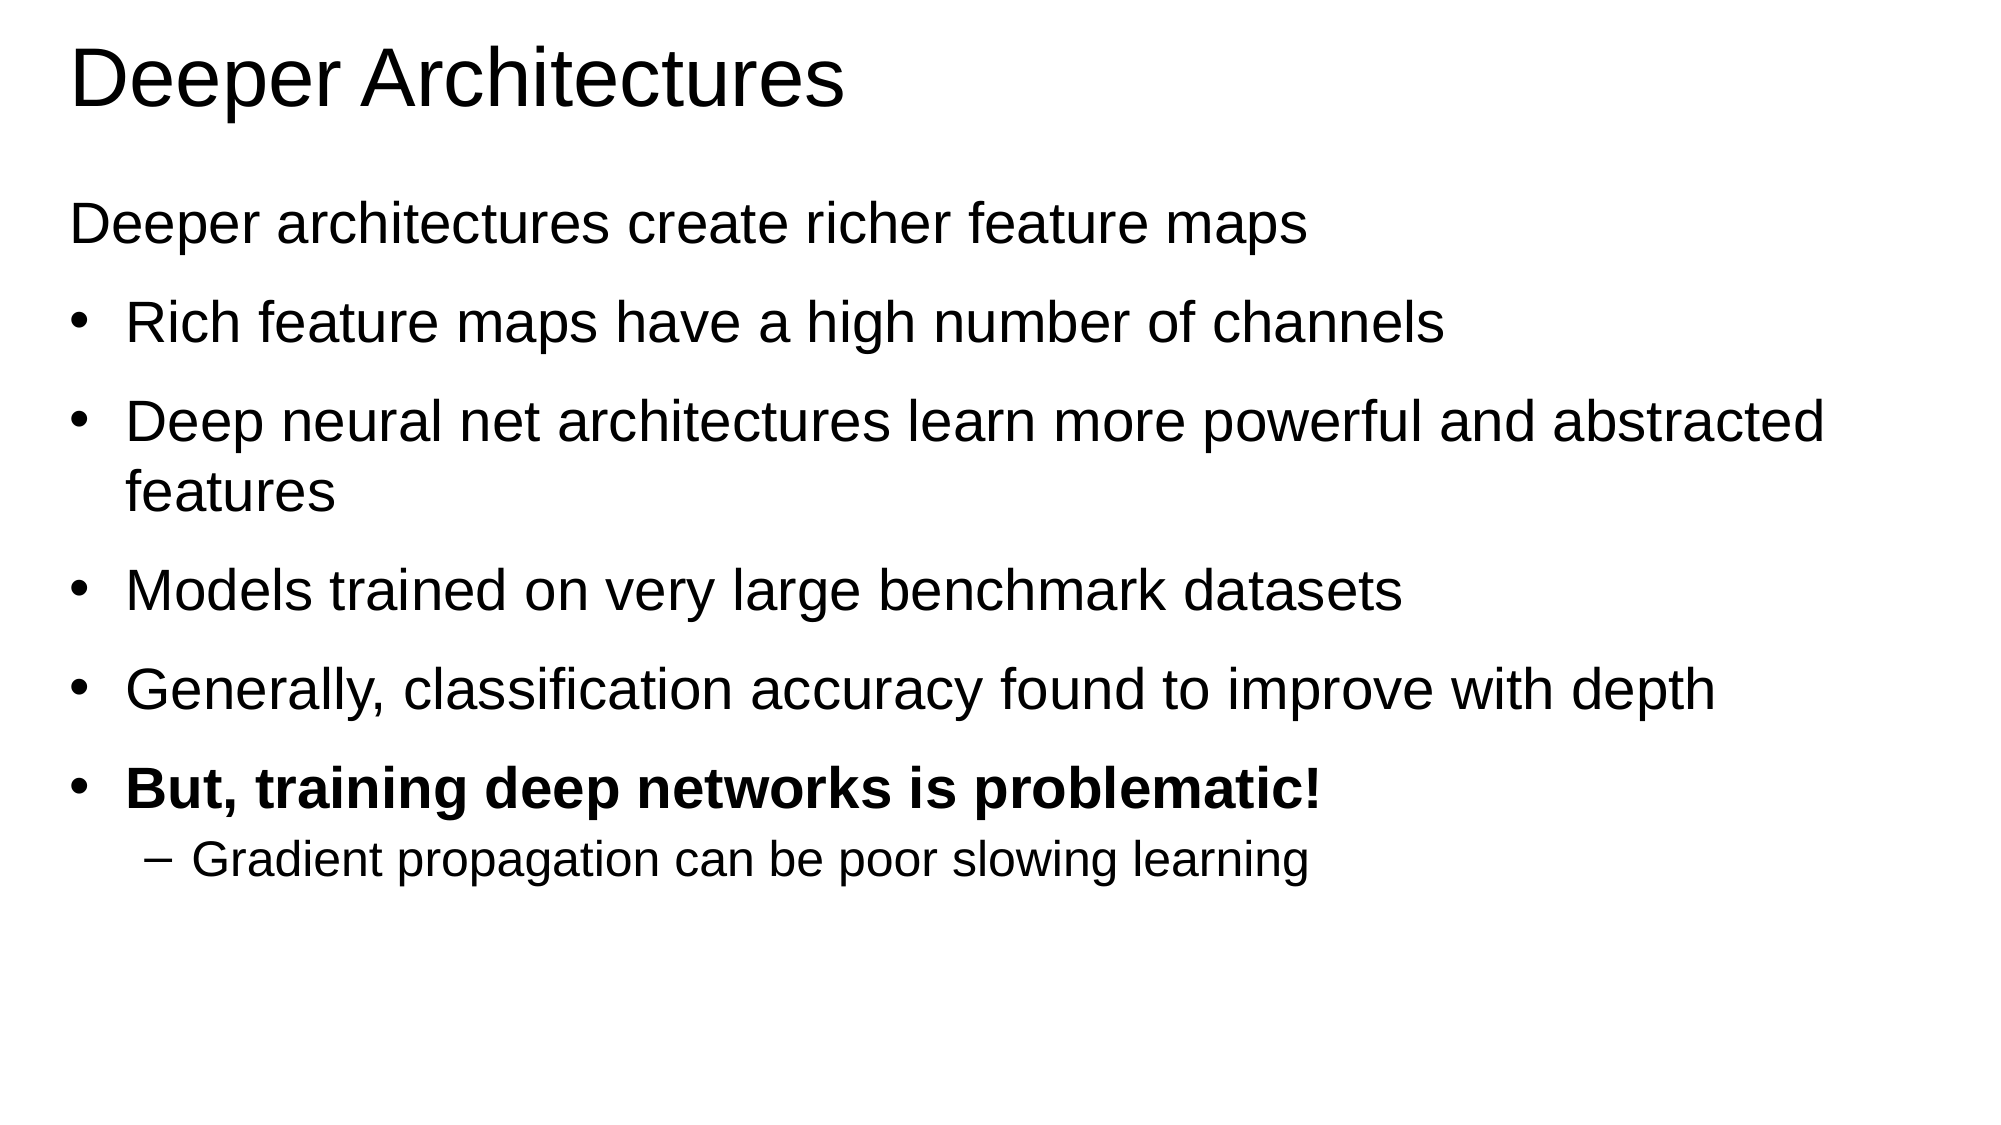

# Deeper Architectures
Deeper architectures create richer feature maps
Rich feature maps have a high number of channels
Deep neural net architectures learn more powerful and abstracted features
Models trained on very large benchmark datasets
Generally, classification accuracy found to improve with depth
But, training deep networks is problematic!
Gradient propagation can be poor slowing learning